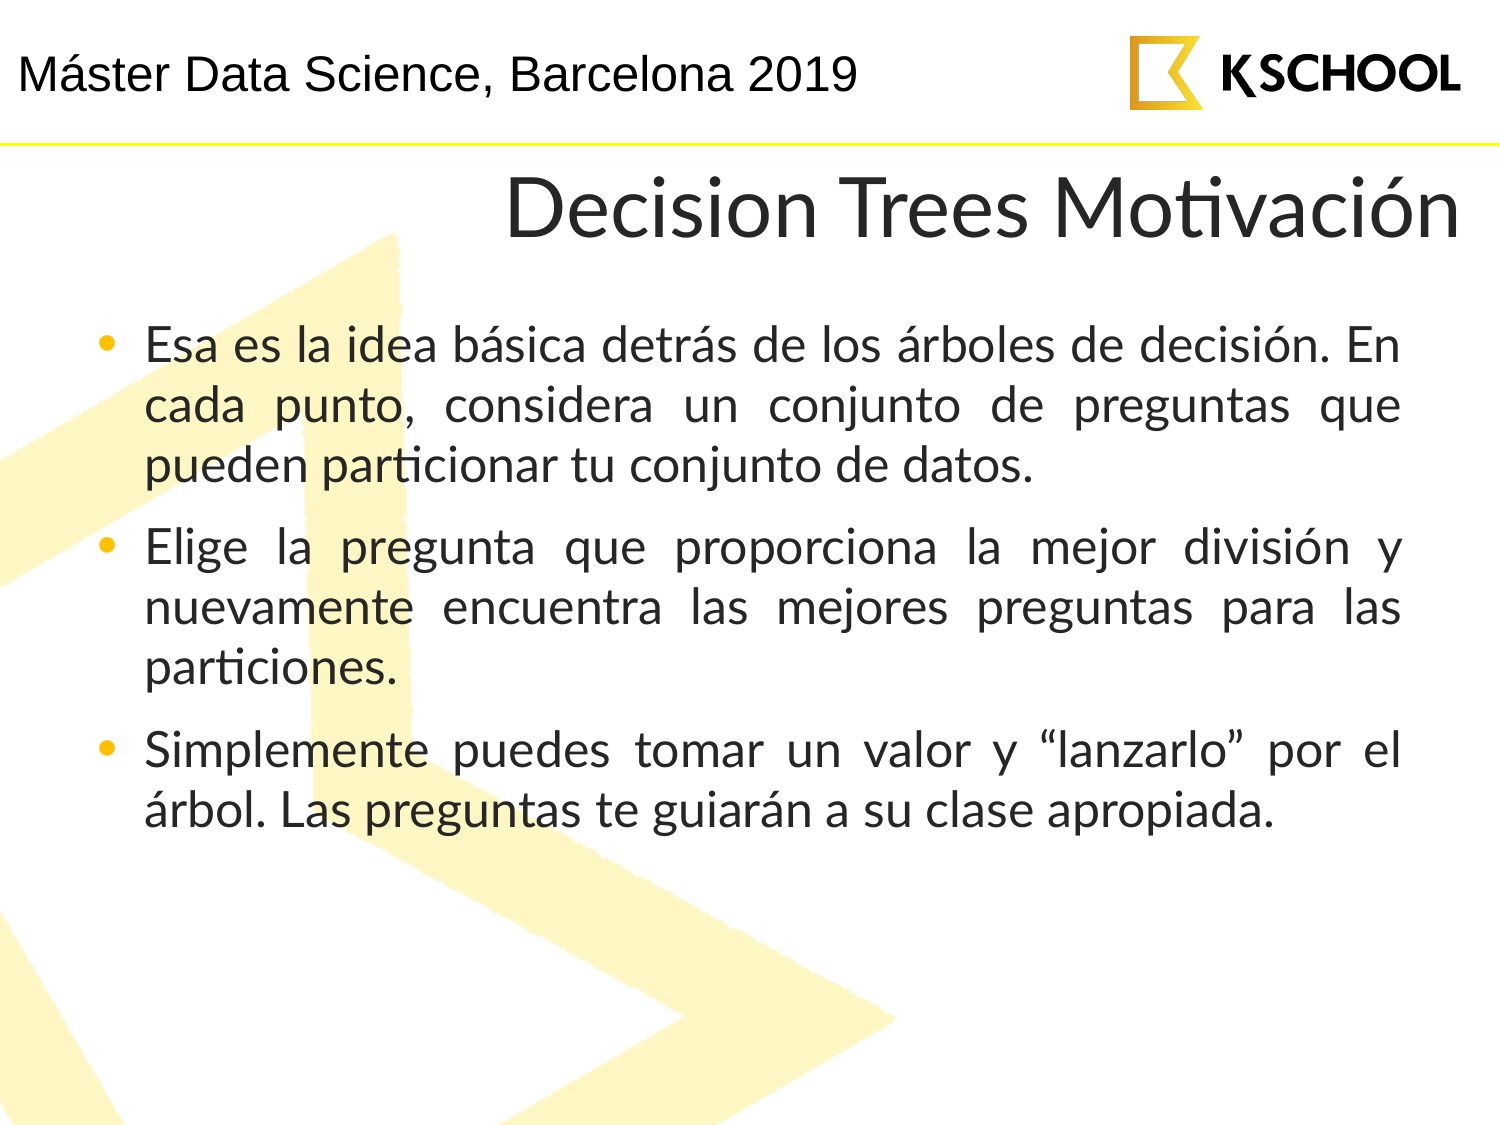

# Decision Trees Motivación
Esa es la idea básica detrás de los árboles de decisión. En cada punto, considera un conjunto de preguntas que pueden particionar tu conjunto de datos.
Elige la pregunta que proporciona la mejor división y nuevamente encuentra las mejores preguntas para las particiones.
Simplemente puedes tomar un valor y “lanzarlo” por el árbol. Las preguntas te guiarán a su clase apropiada.